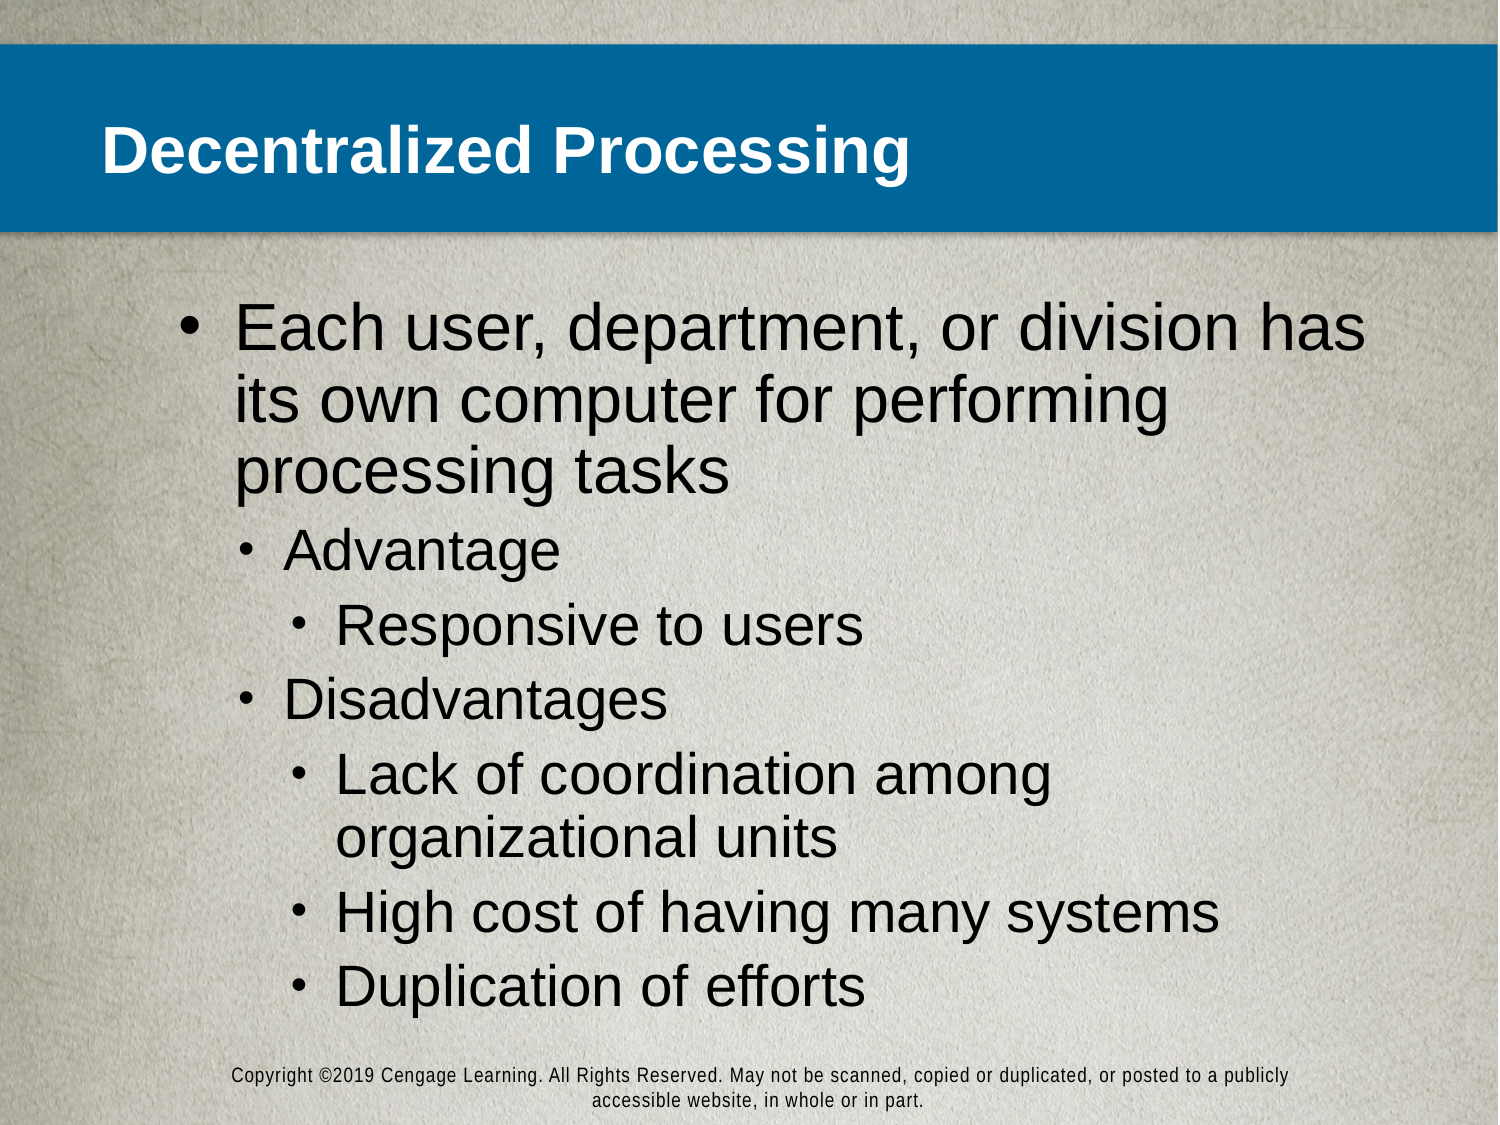

# Decentralized Processing
Each user, department, or division has its own computer for performing processing tasks
Advantage
Responsive to users
Disadvantages
Lack of coordination among organizational units
High cost of having many systems
Duplication of efforts